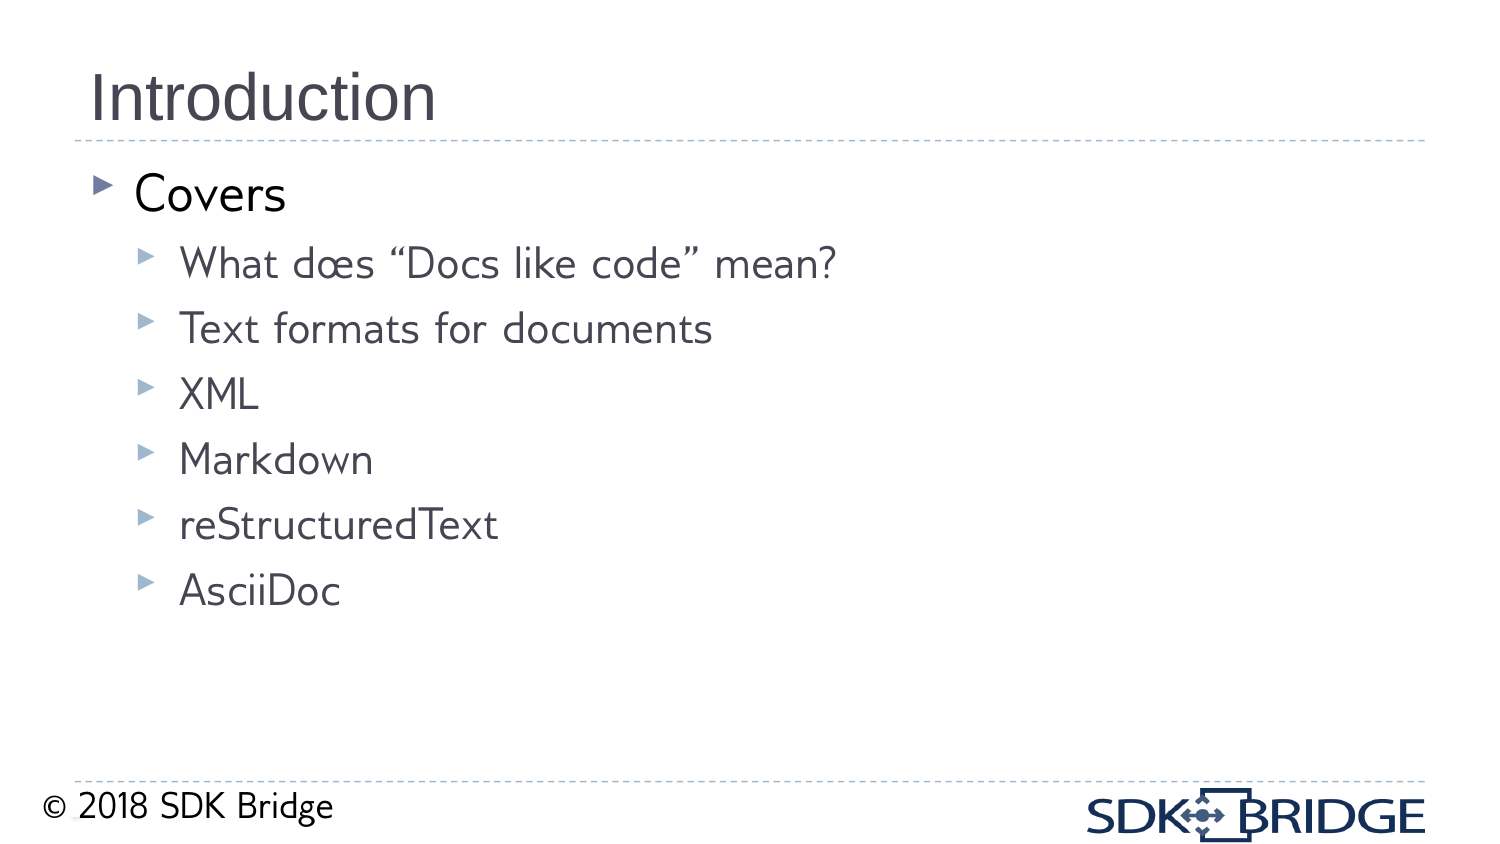

# Introduction
Covers
What does “Docs like code” mean?
Text formats for documents
XML
Markdown
reStructuredText
AsciiDoc